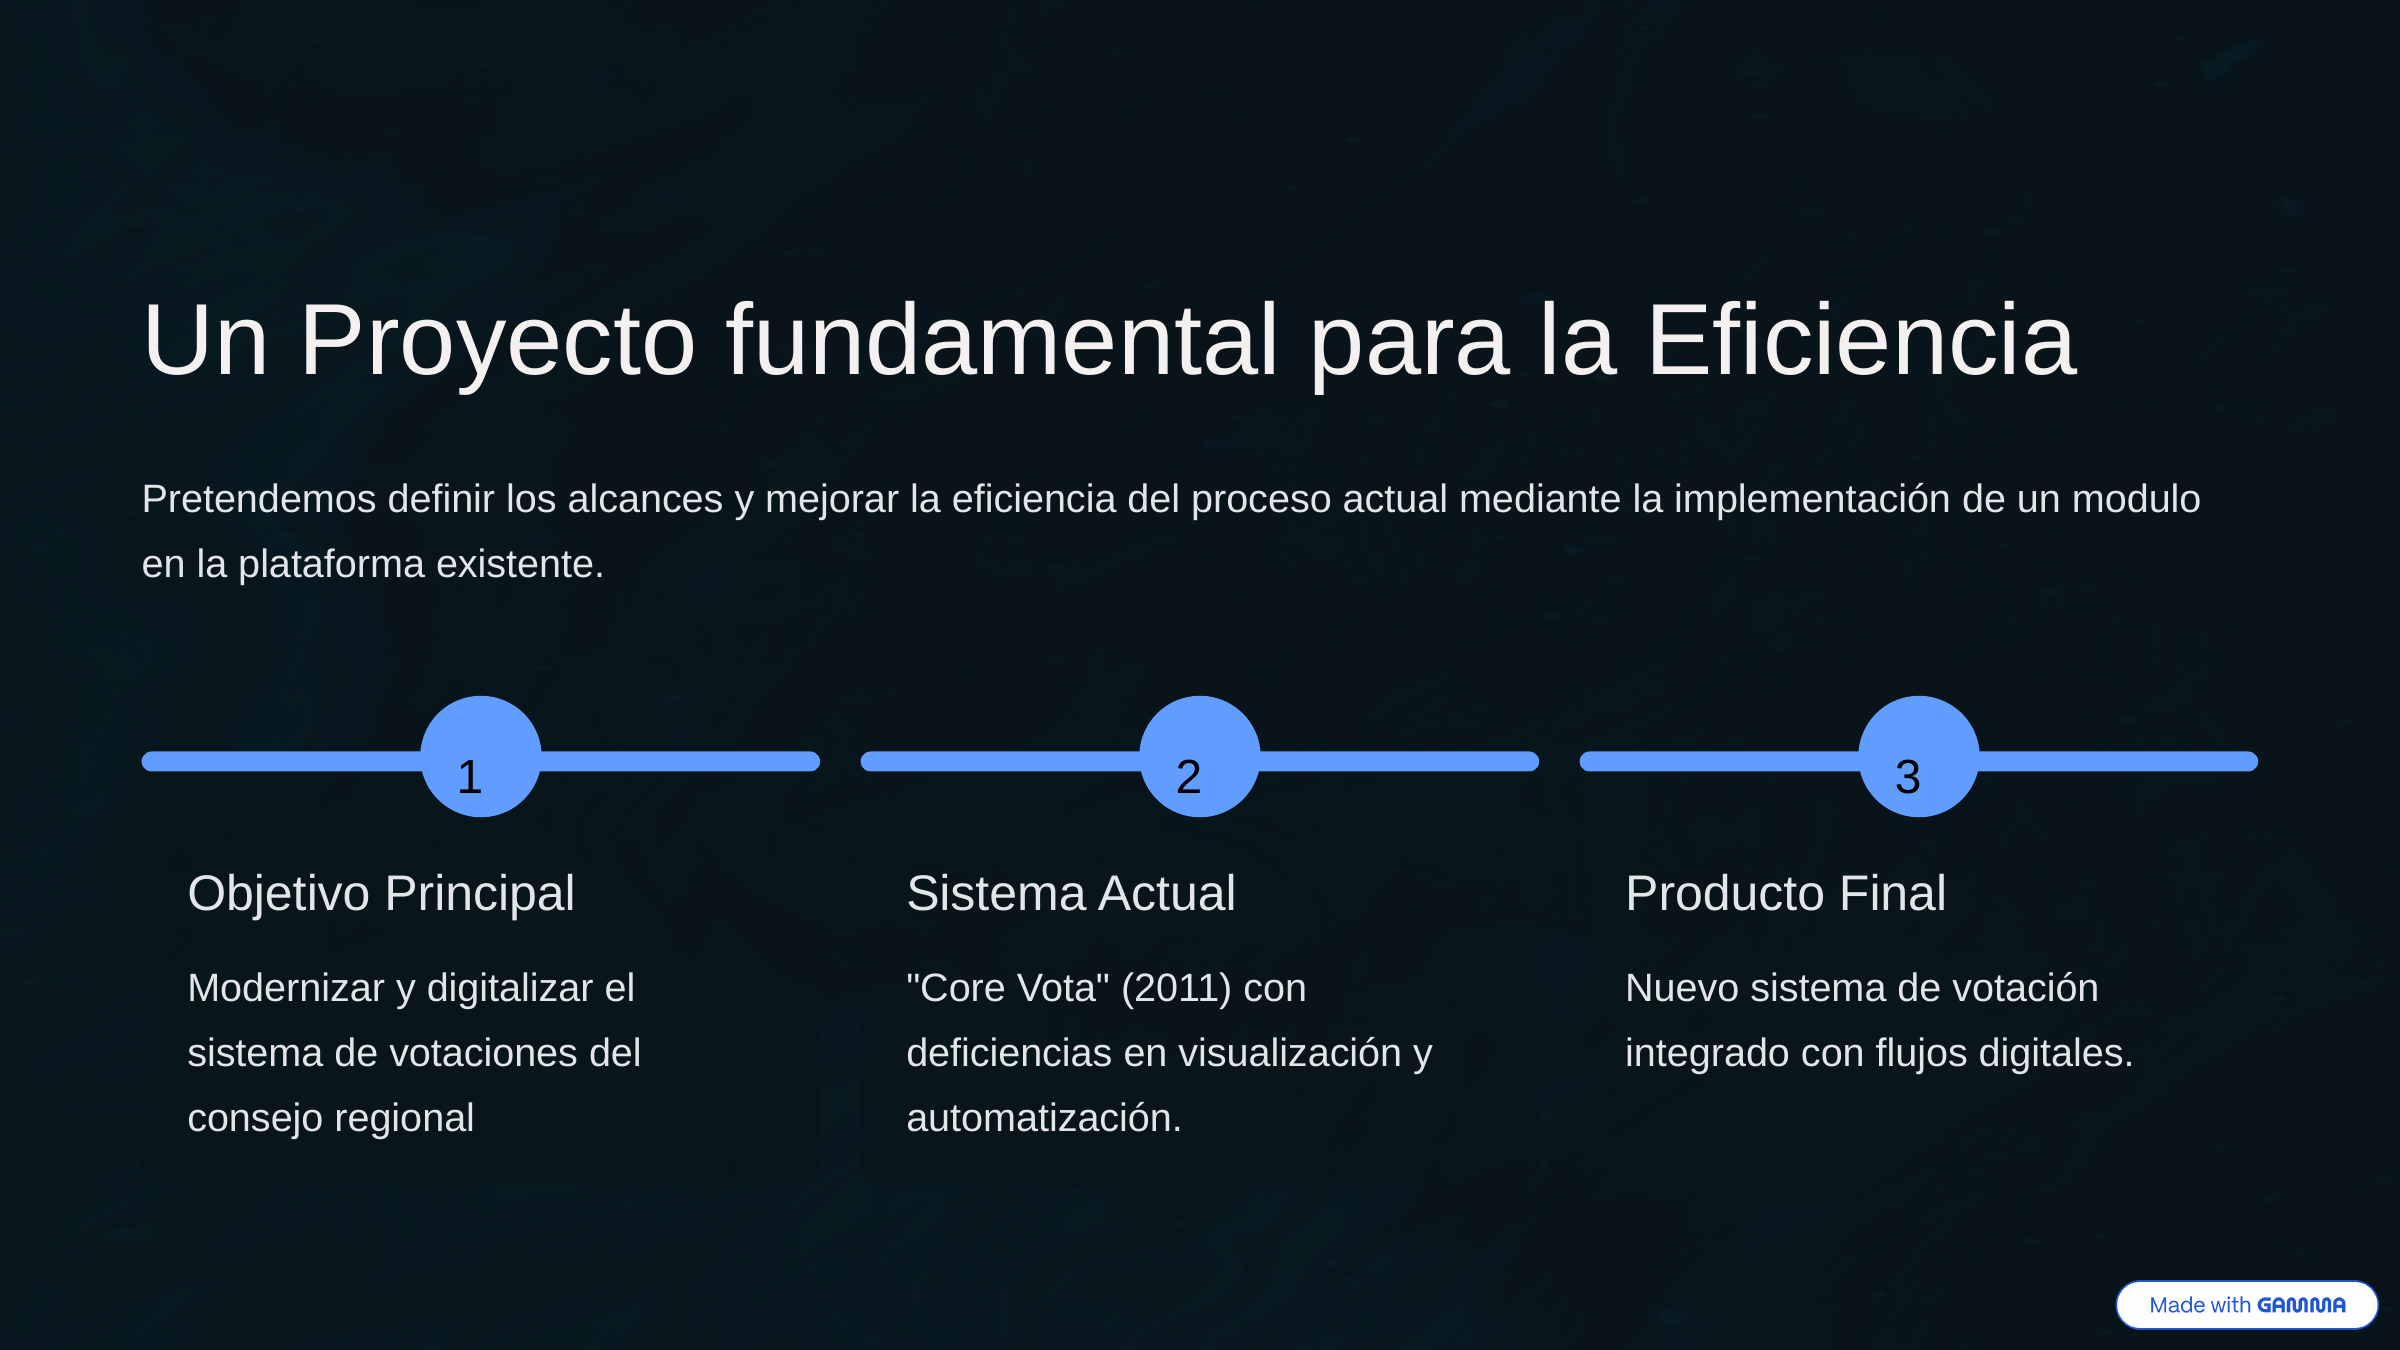

Un Proyecto fundamental para la Eficiencia
Pretendemos definir los alcances y mejorar la eficiencia del proceso actual mediante la implementación de un modulo en la plataforma existente.

1
2
3

Objetivo Principal
Sistema Actual
Producto Final
Modernizar y digitalizar el sistema de votaciones del consejo regional
"Core Vota" (2011) con deficiencias en visualización y automatización.
Nuevo sistema de votación integrado con flujos digitales.